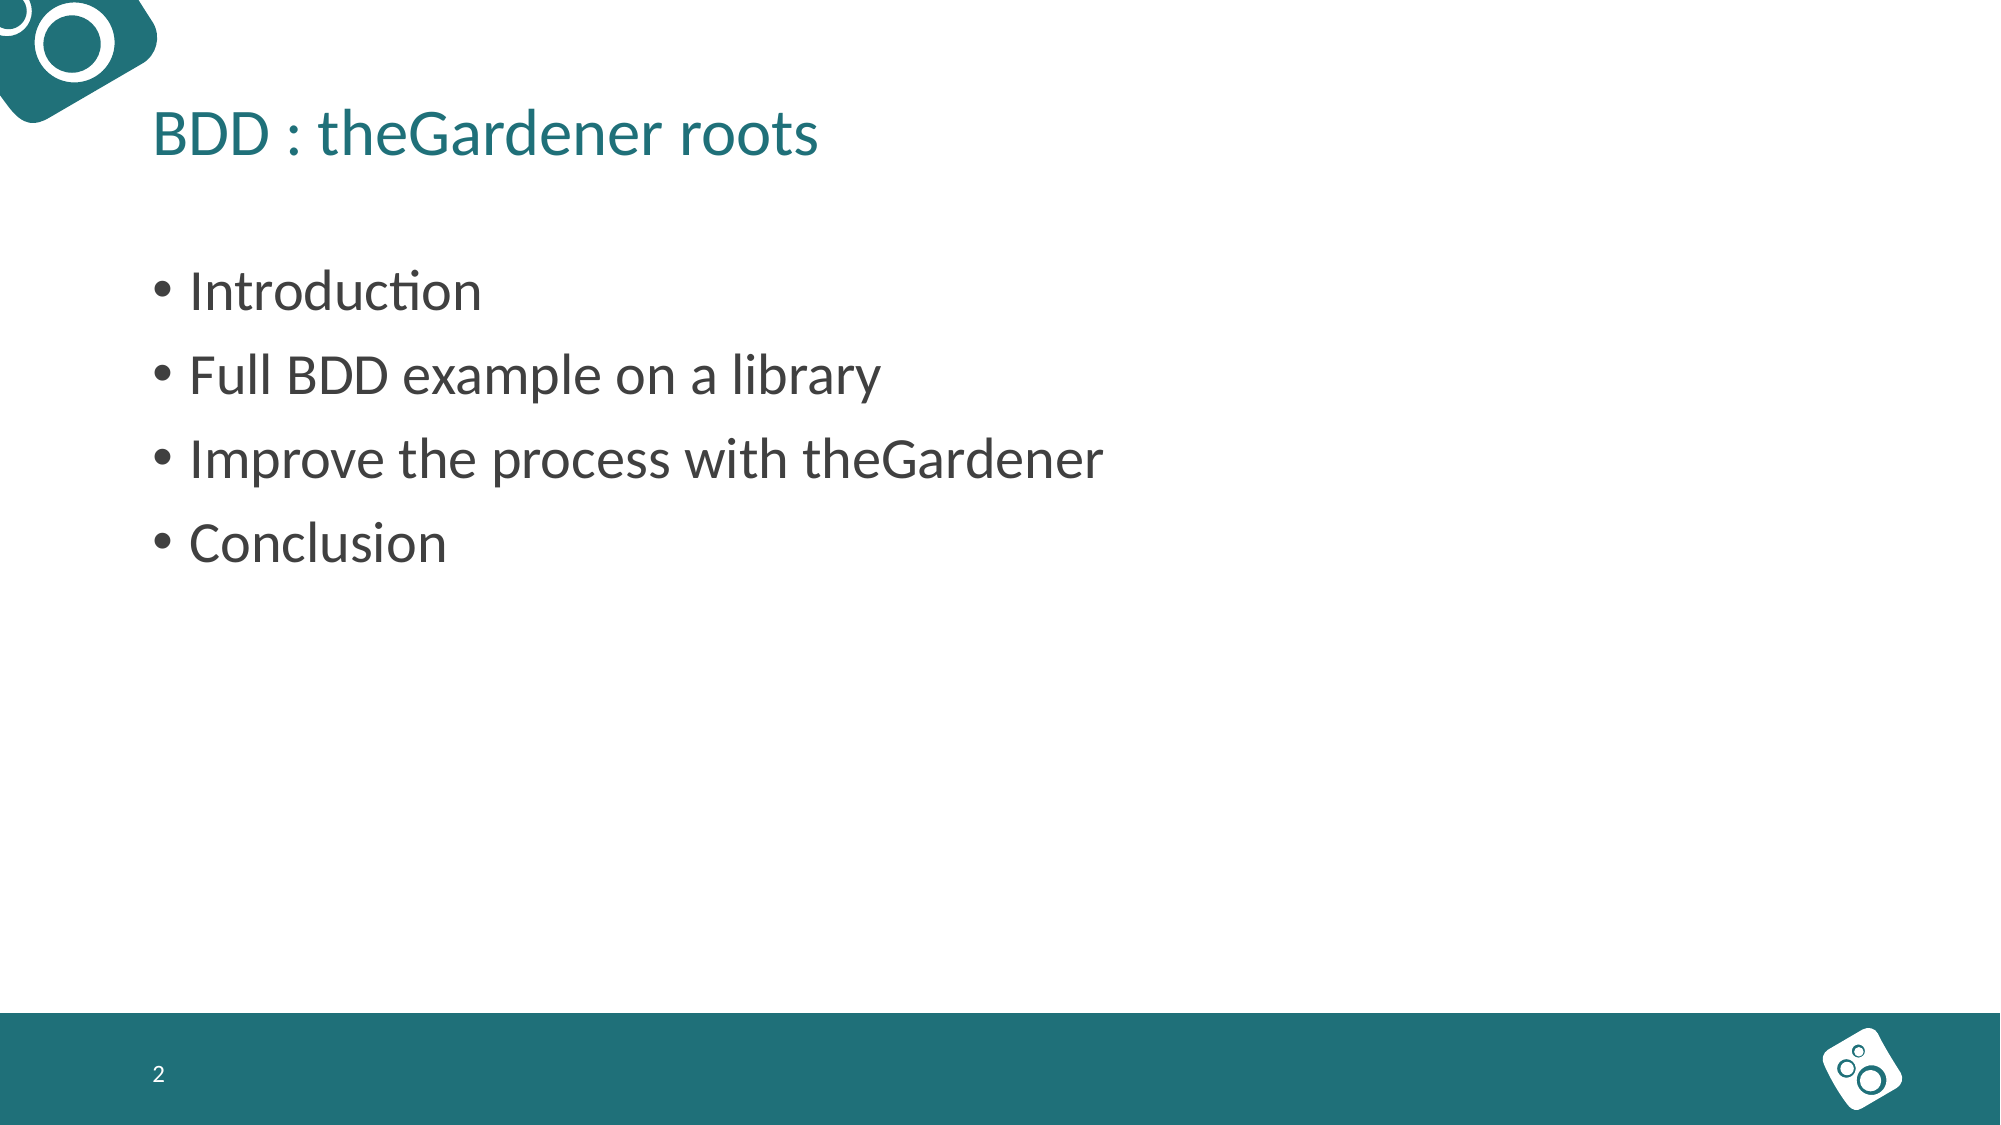

BDD : theGardener roots
Introduction
Full BDD example on a library
Improve the process with theGardener
Conclusion

2